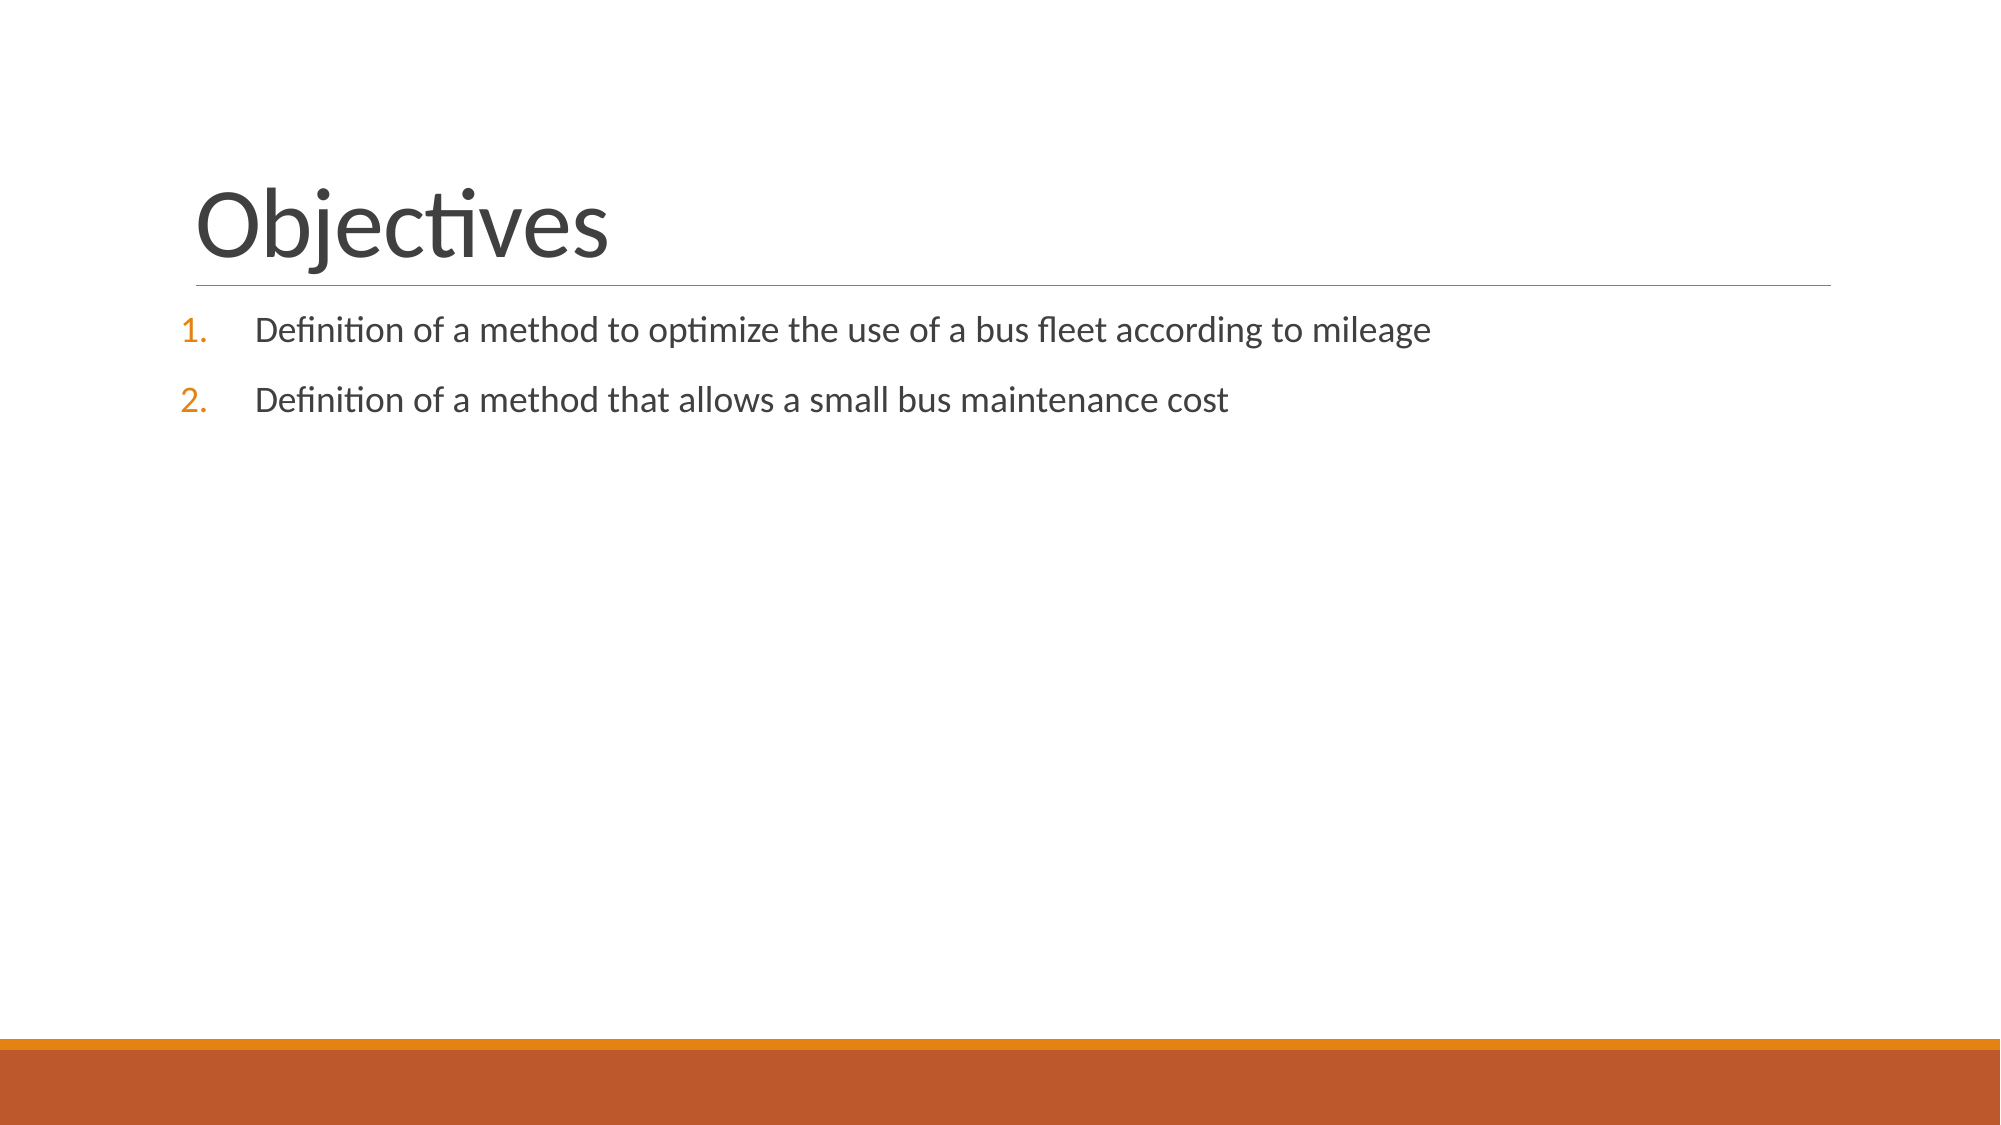

# Objectives
Definition of a method to optimize the use of a bus fleet according to mileage
Definition of a method that allows a small bus maintenance cost